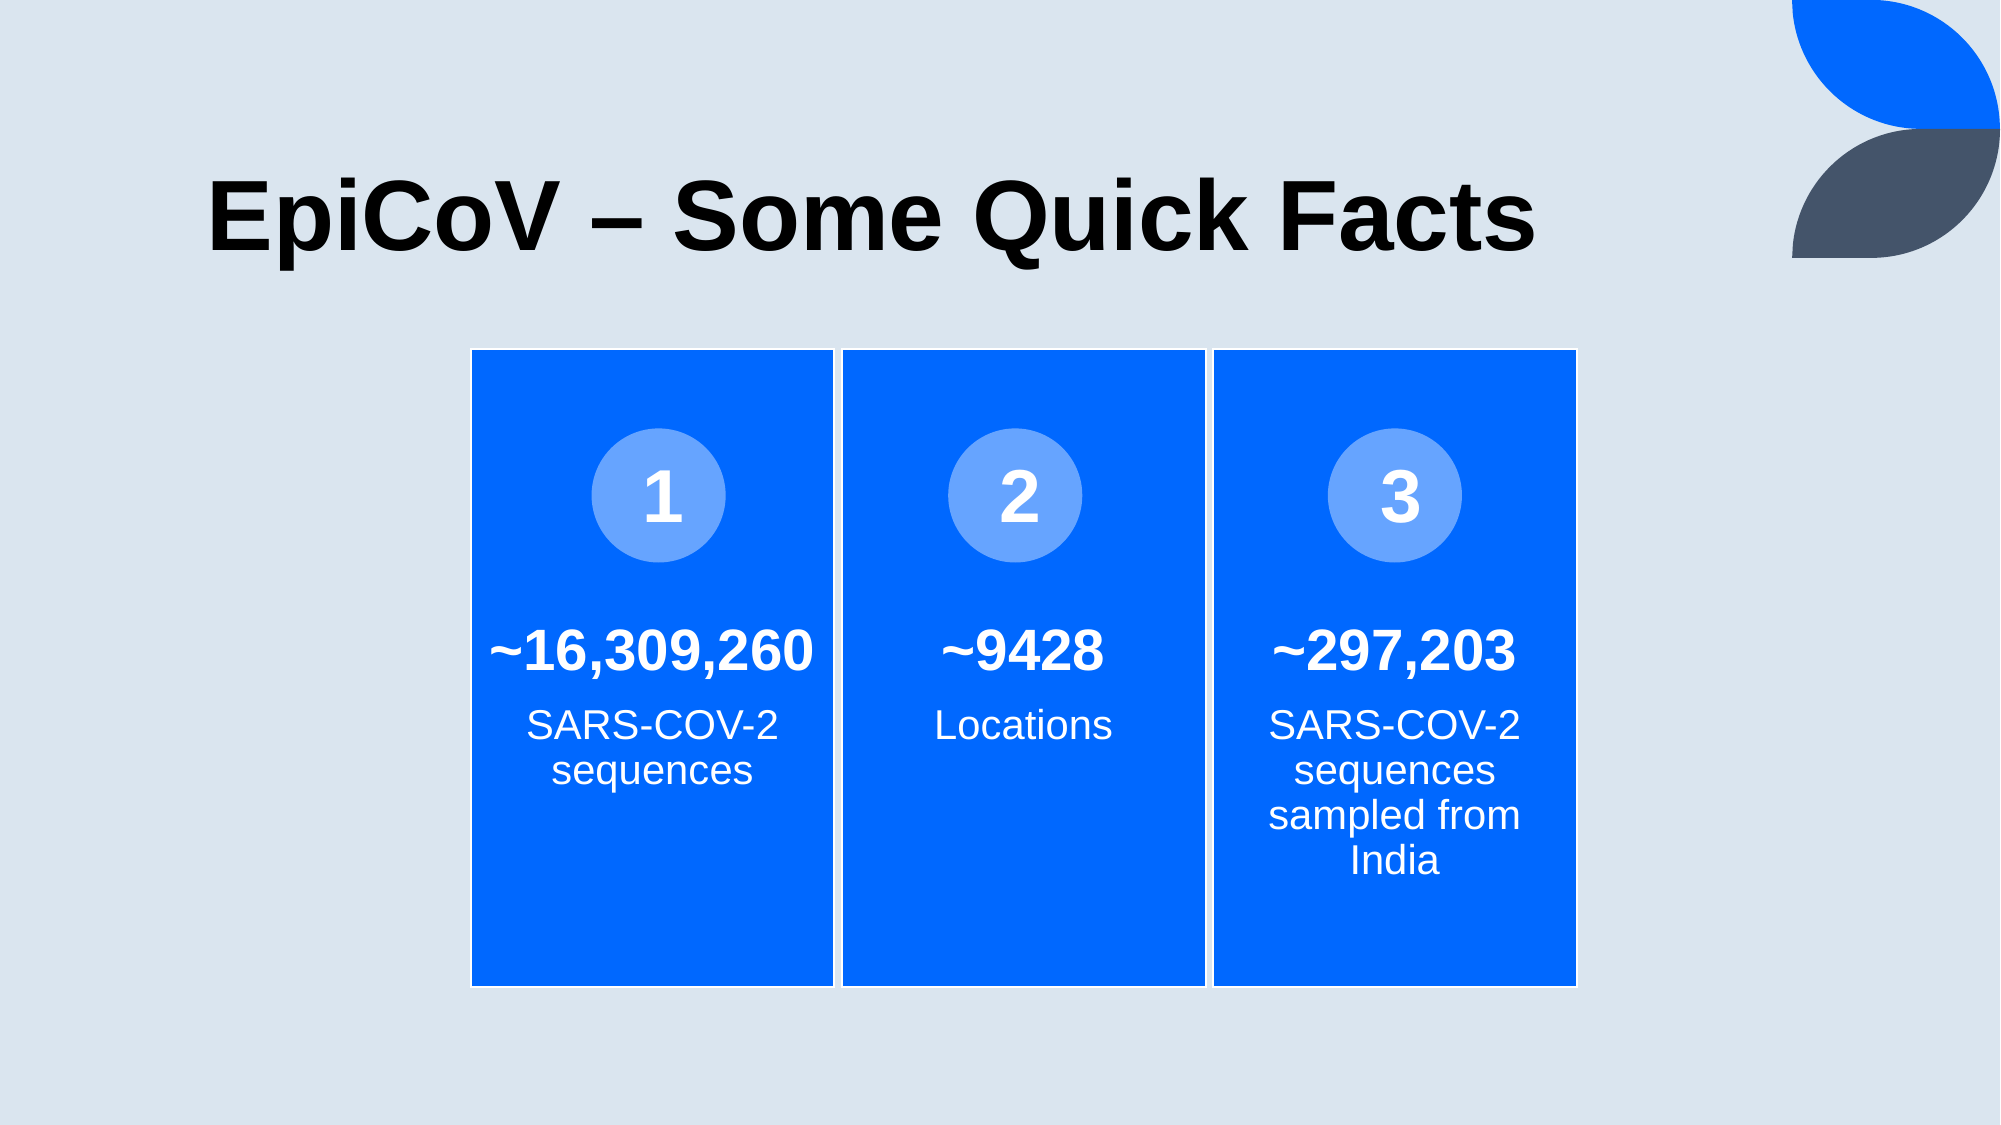

# EpiCoV – Some Quick Facts
~16,309,260
SARS-COV-2 sequences
~9428
Locations
~297,203
SARS-COV-2 sequences sampled from India

1
2
3